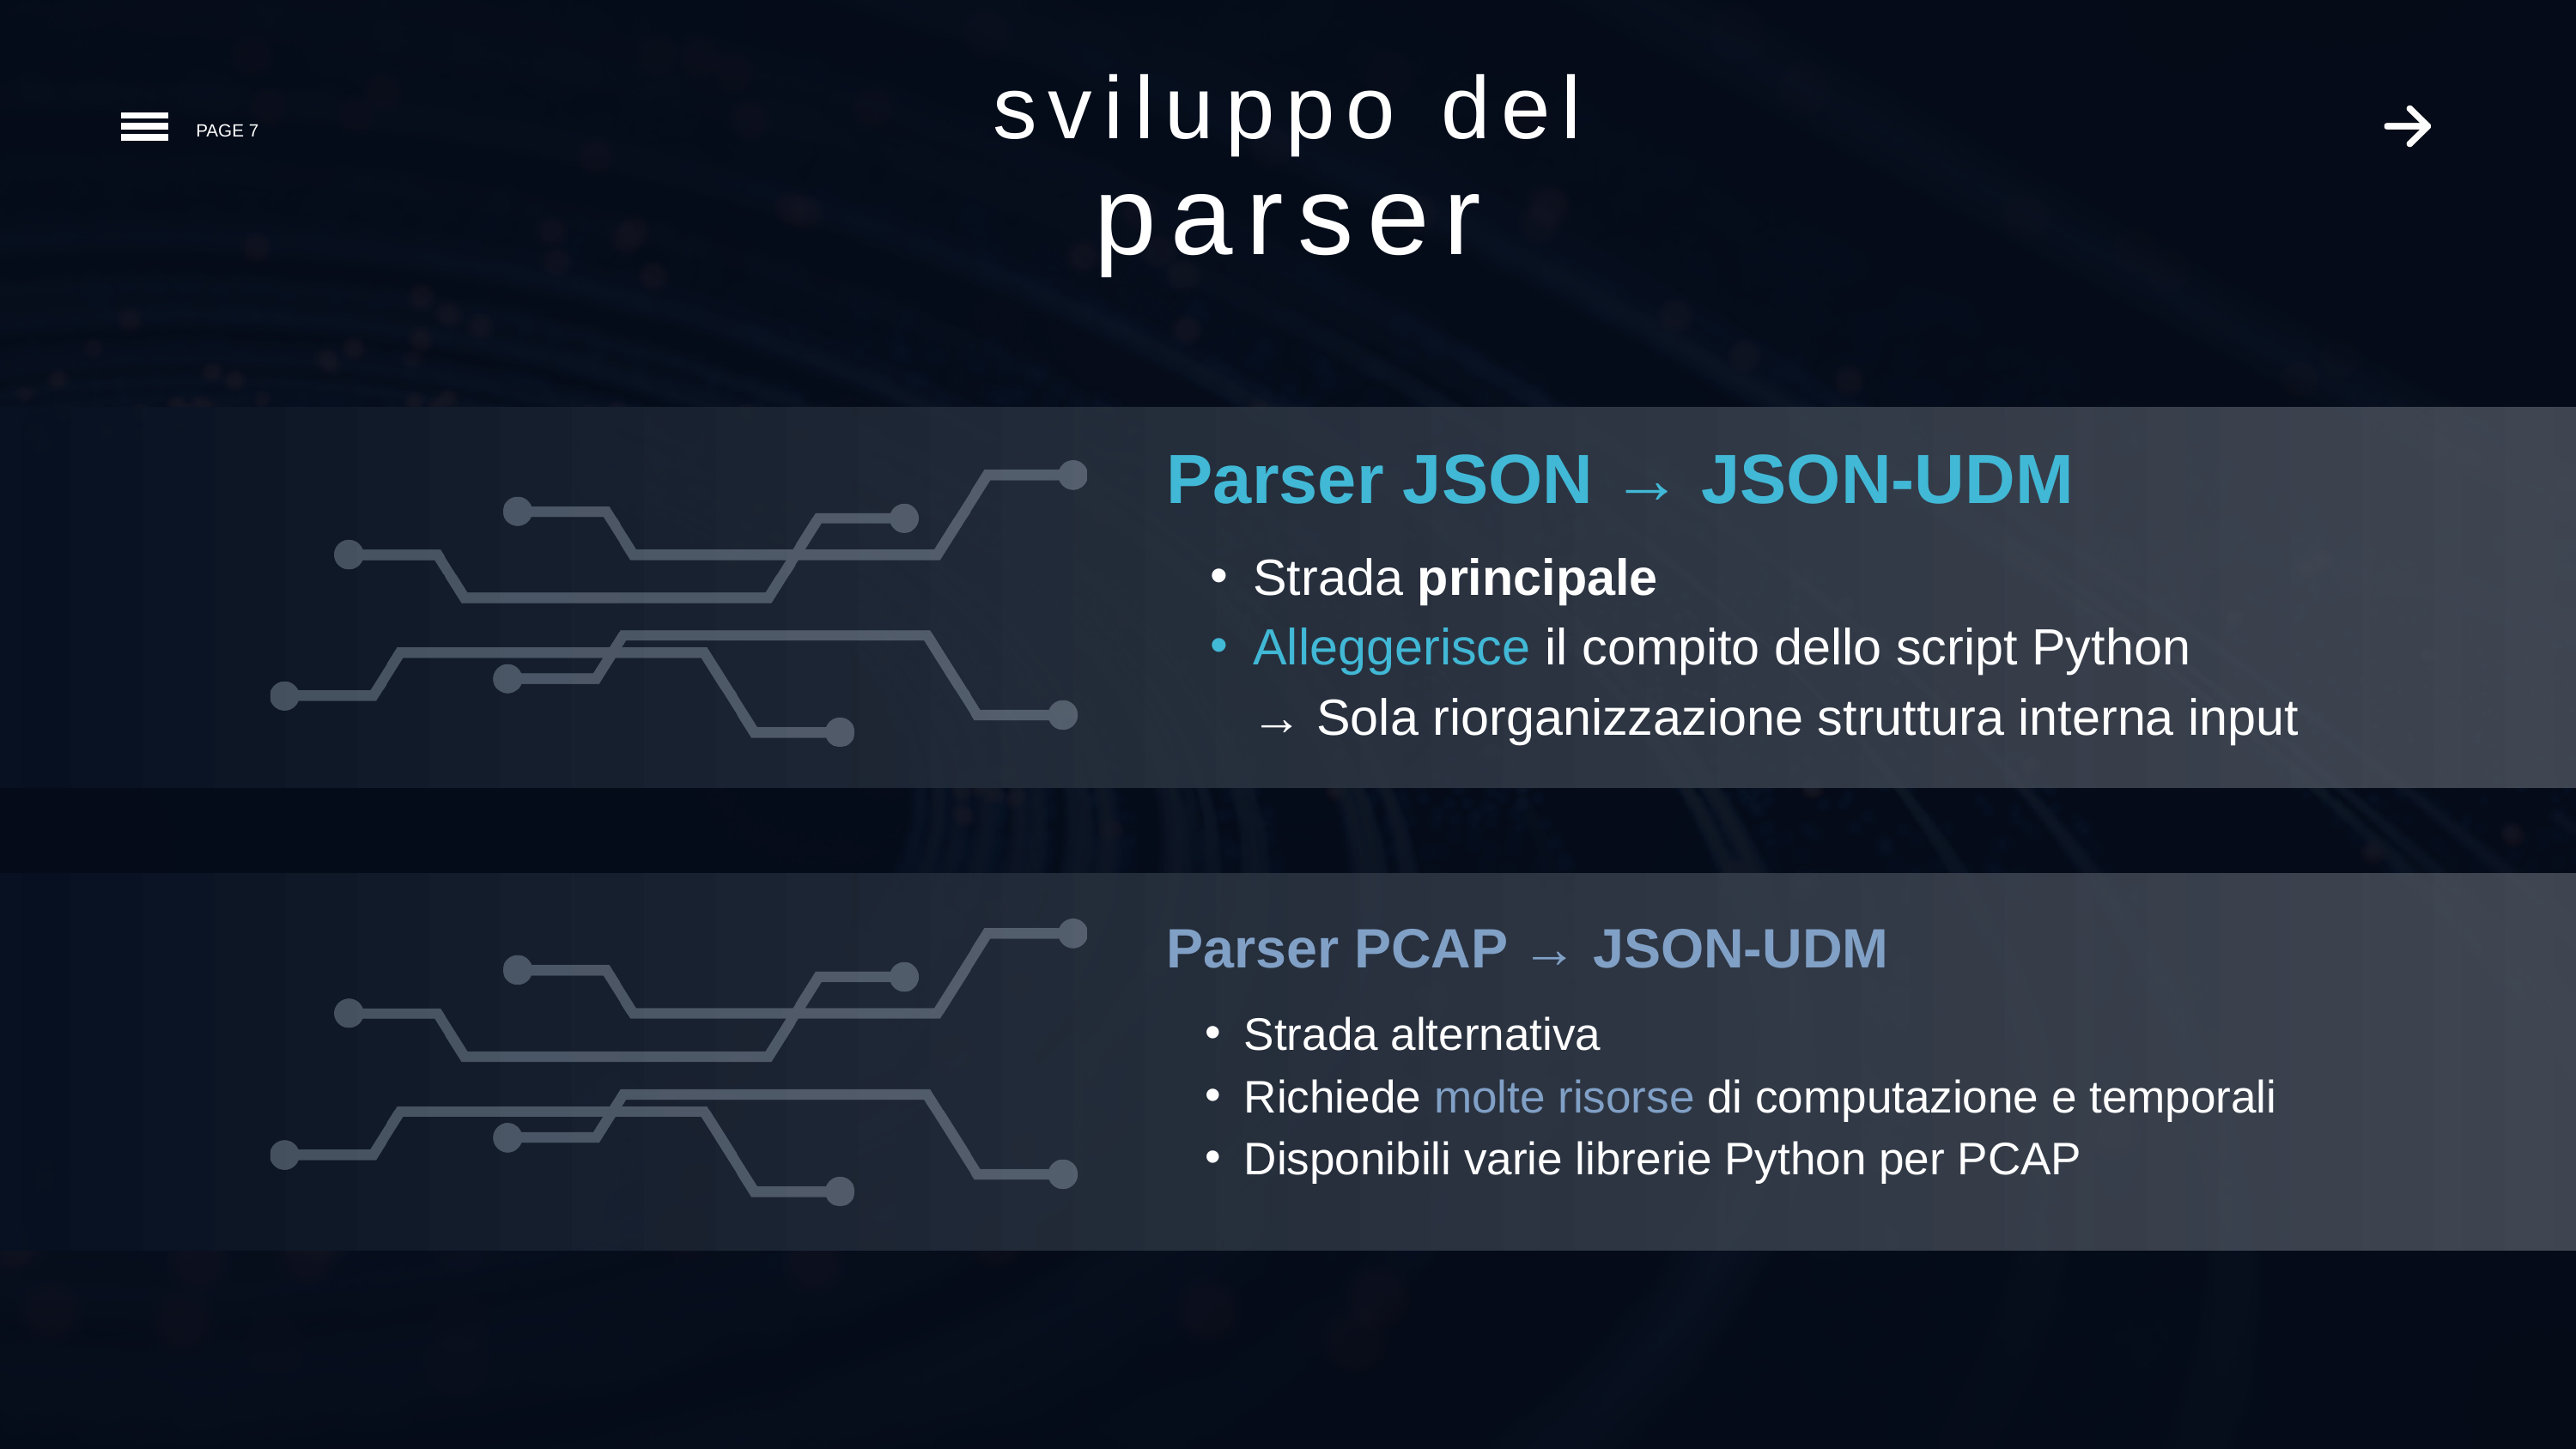

sviluppo del
parser

PAGE 7

Parser JSON → JSON-UDM

Strada principale
Alleggerisce il compito dello script Python
      → Sola riorganizzazione struttura interna input

Parser PCAP → JSON-UDM
Strada alternativa
Richiede molte risorse di computazione e temporali
Disponibili varie librerie Python per PCAP